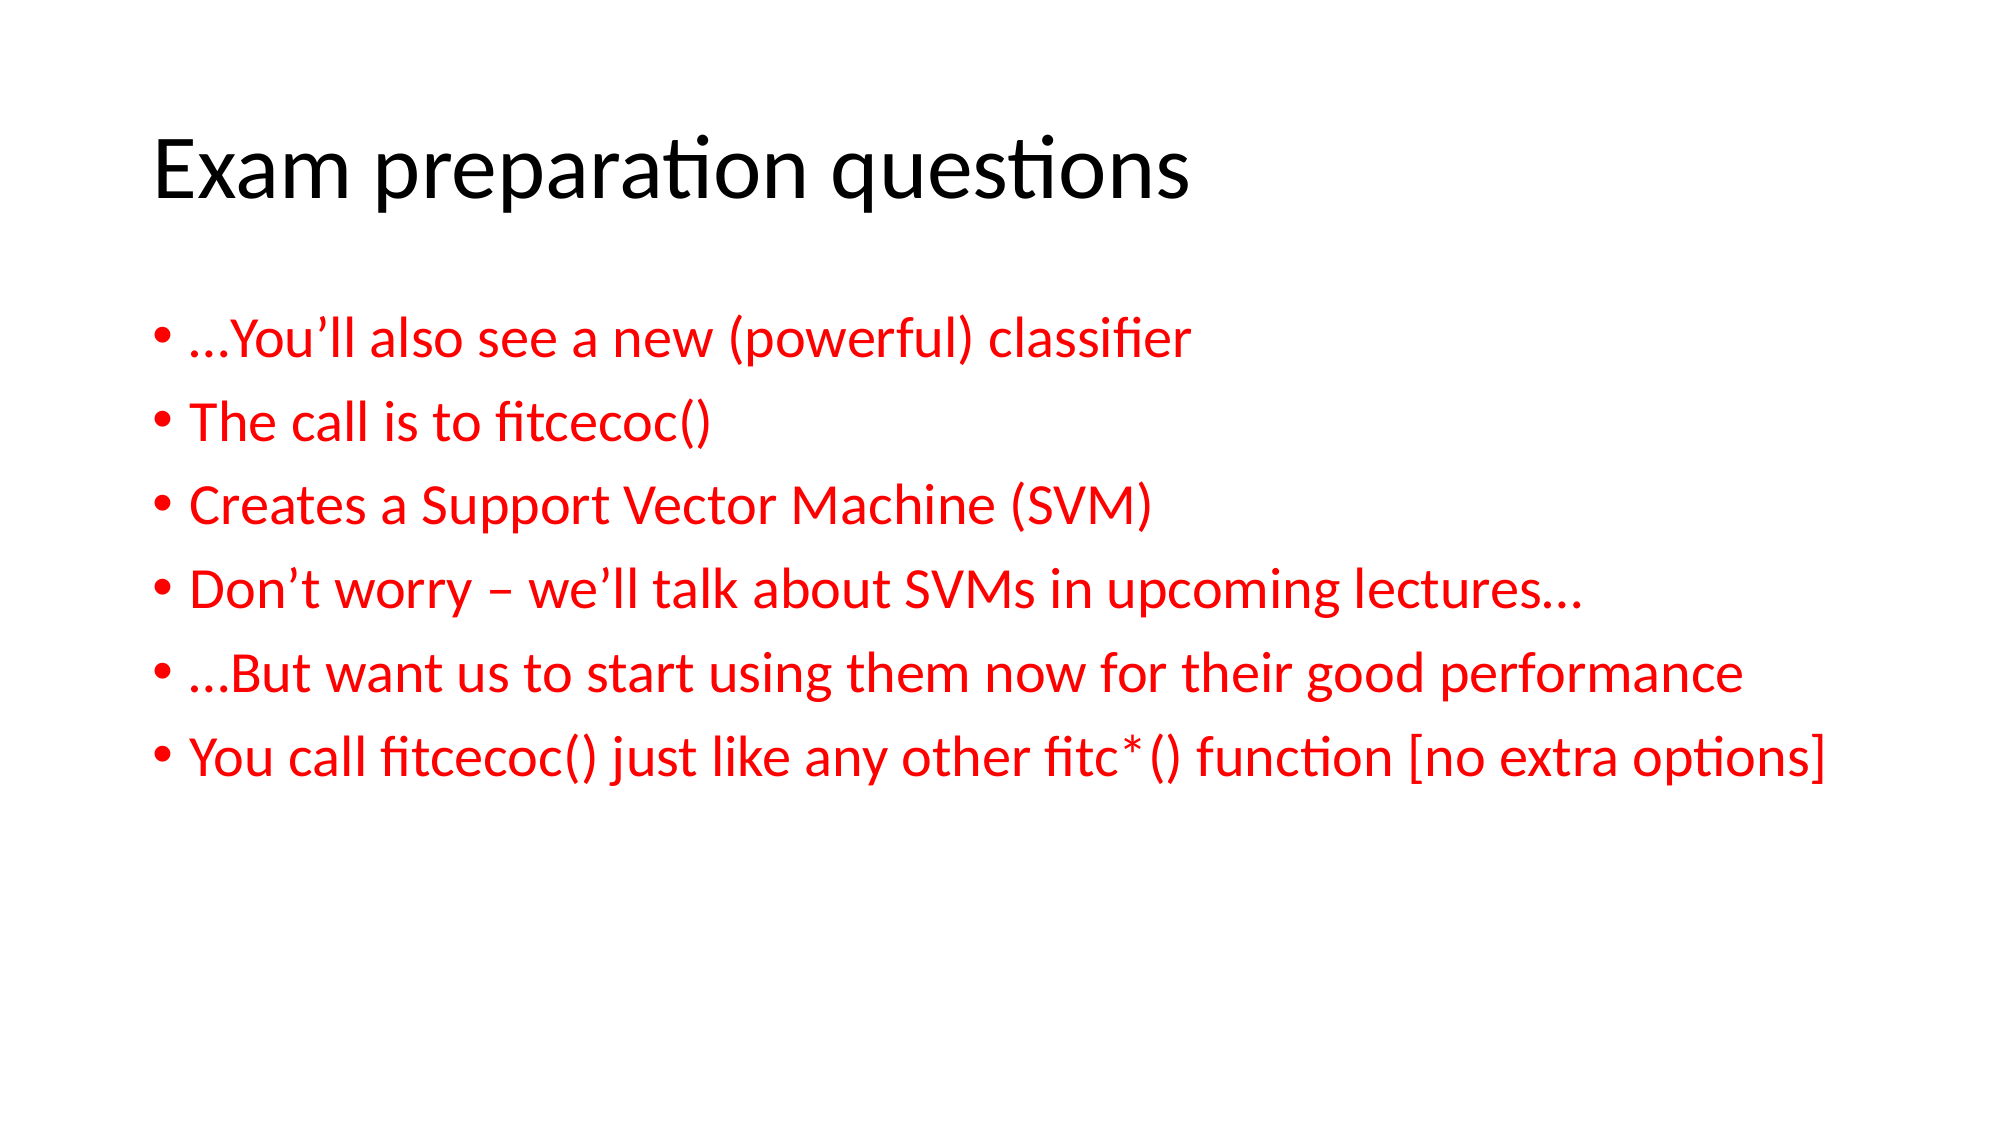

# Exam preparation questions
…You’ll also see a new (powerful) classifier
The call is to fitcecoc()
Creates a Support Vector Machine (SVM)
Don’t worry – we’ll talk about SVMs in upcoming lectures…
…But want us to start using them now for their good performance
You call fitcecoc() just like any other fitc*() function [no extra options]